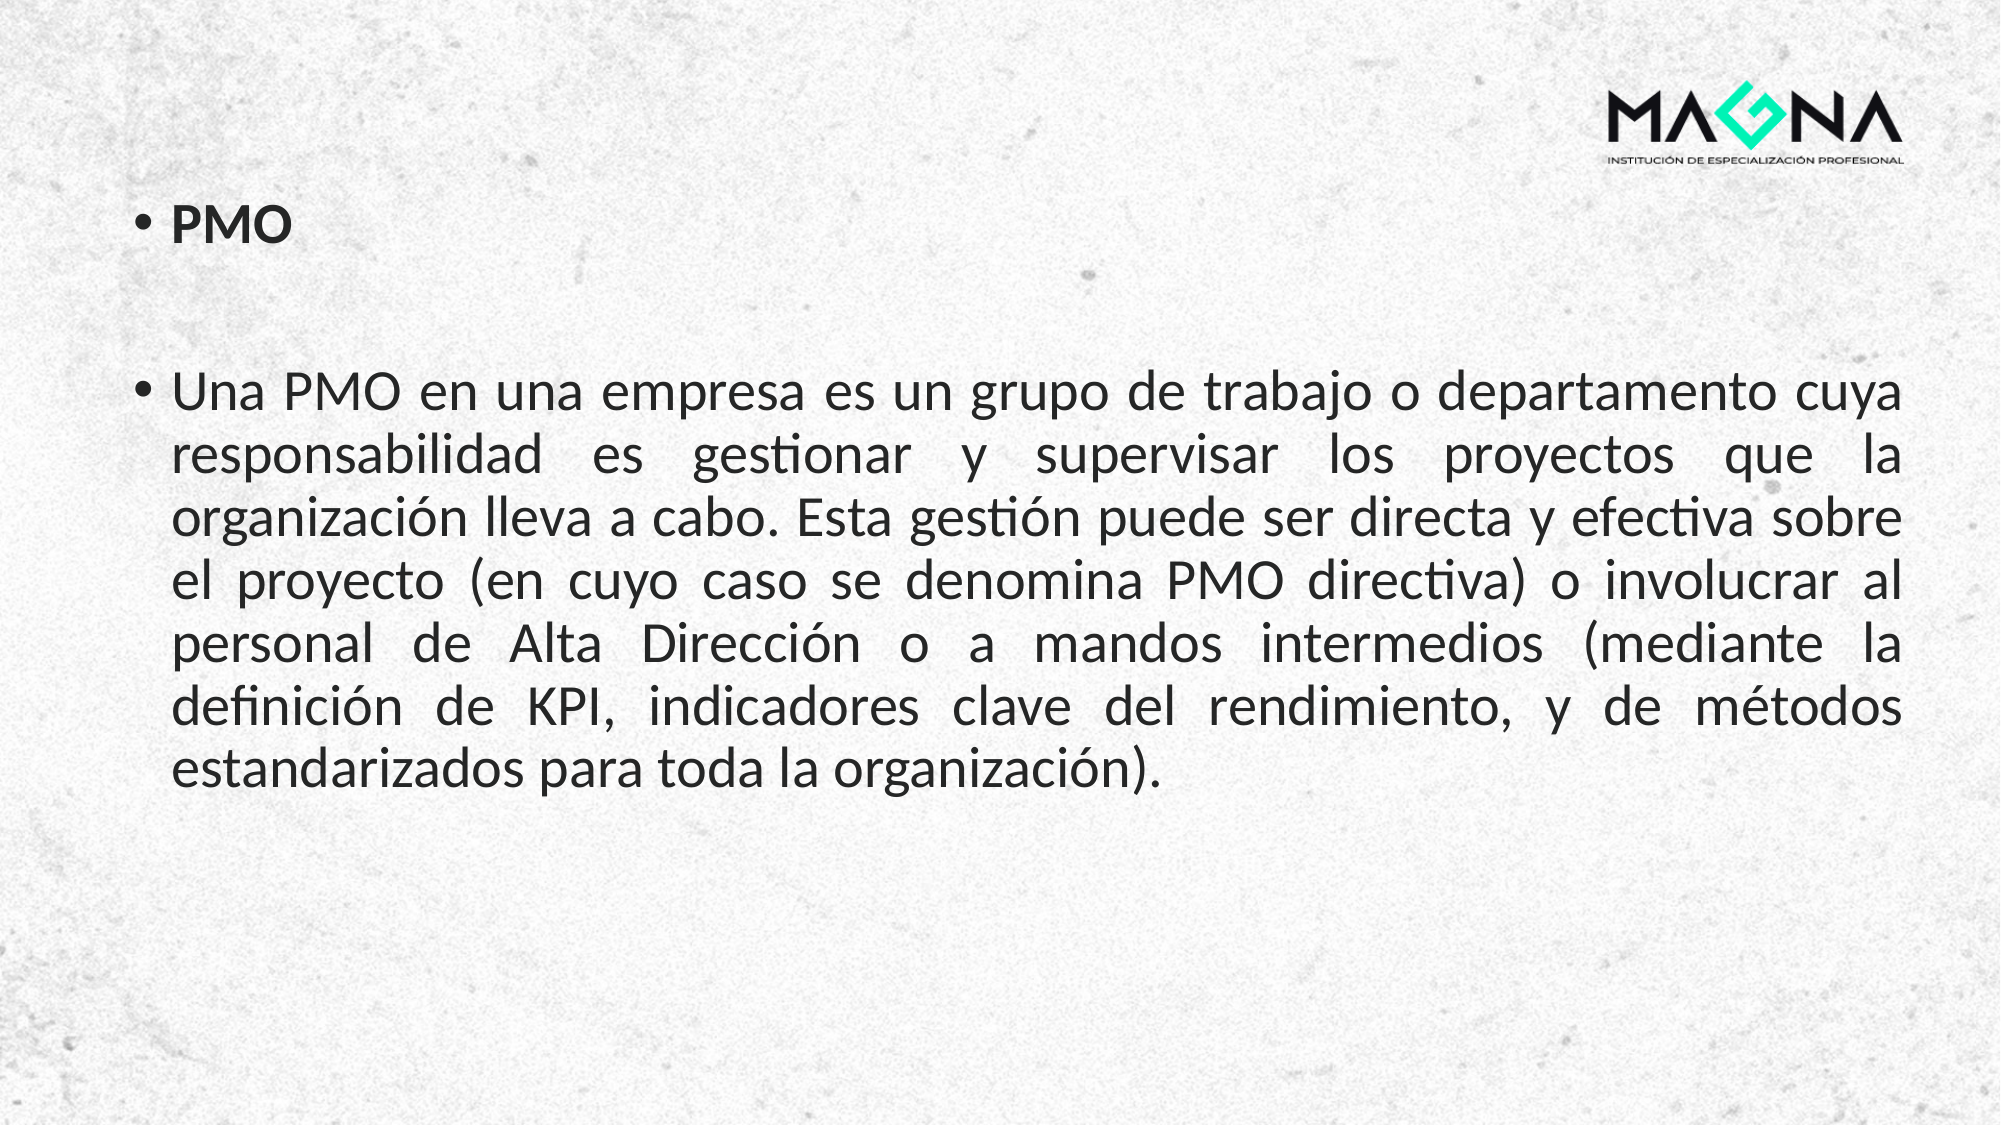

PMO

Una PMO en una empresa es un grupo de trabajo o departamento cuya responsabilidad es gestionar y supervisar los proyectos que la organización lleva a cabo. Esta gestión puede ser directa y efectiva sobre el proyecto (en cuyo caso se denomina PMO directiva) o involucrar al personal de Alta Dirección o a mandos intermedios (mediante la definición de KPI, indicadores clave del rendimiento, y de métodos estandarizados para toda la organización).